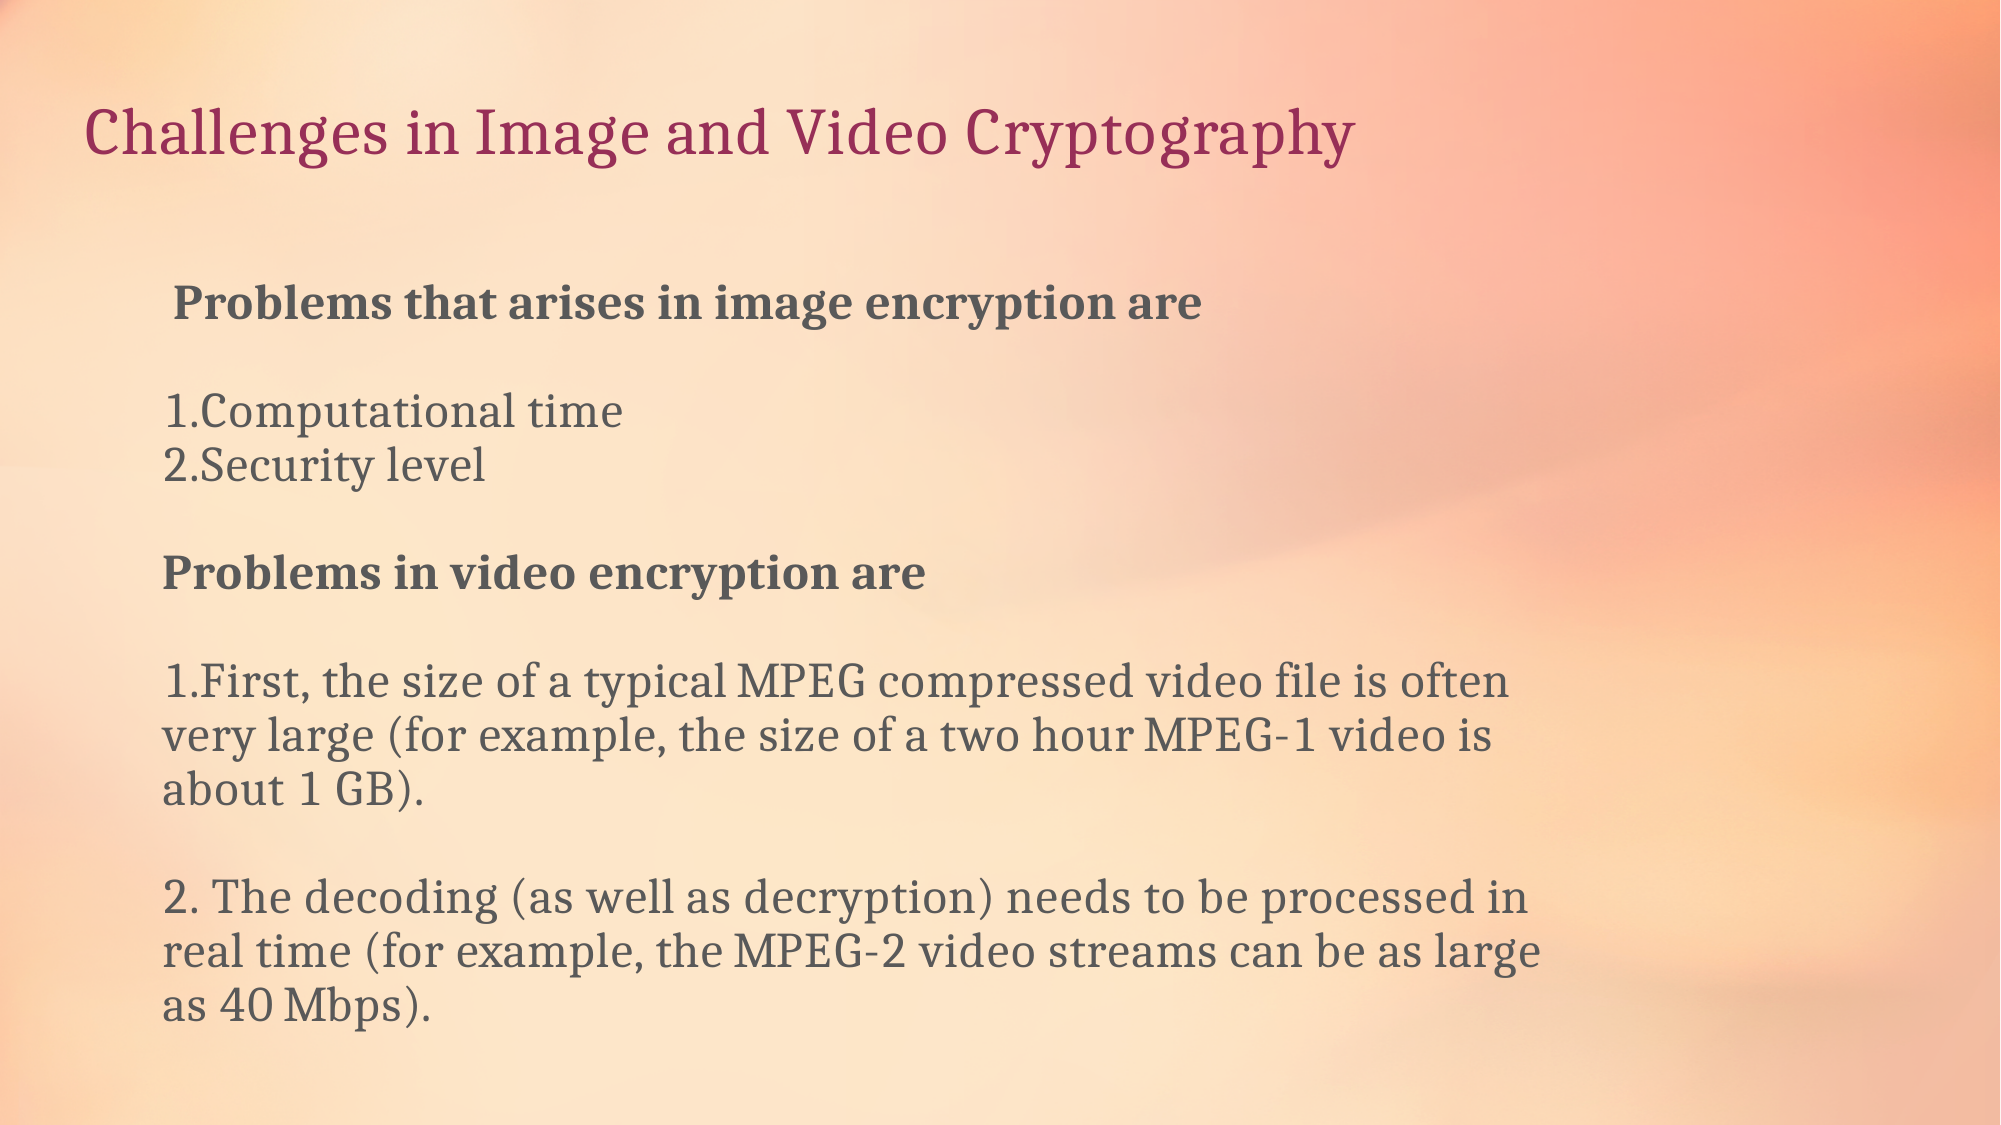

# Challenges in Image and Video Cryptography
 Problems that arises in image encryption are

1.Computational time
2.Security level

Problems in video encryption are

1.First, the size of a typical MPEG compressed video file is often very large (for example, the size of a two hour MPEG-1 video is about 1 GB).

2. The decoding (as well as decryption) needs to be processed in real time (for example, the MPEG-2 video streams can be as large as 40 Mbps).